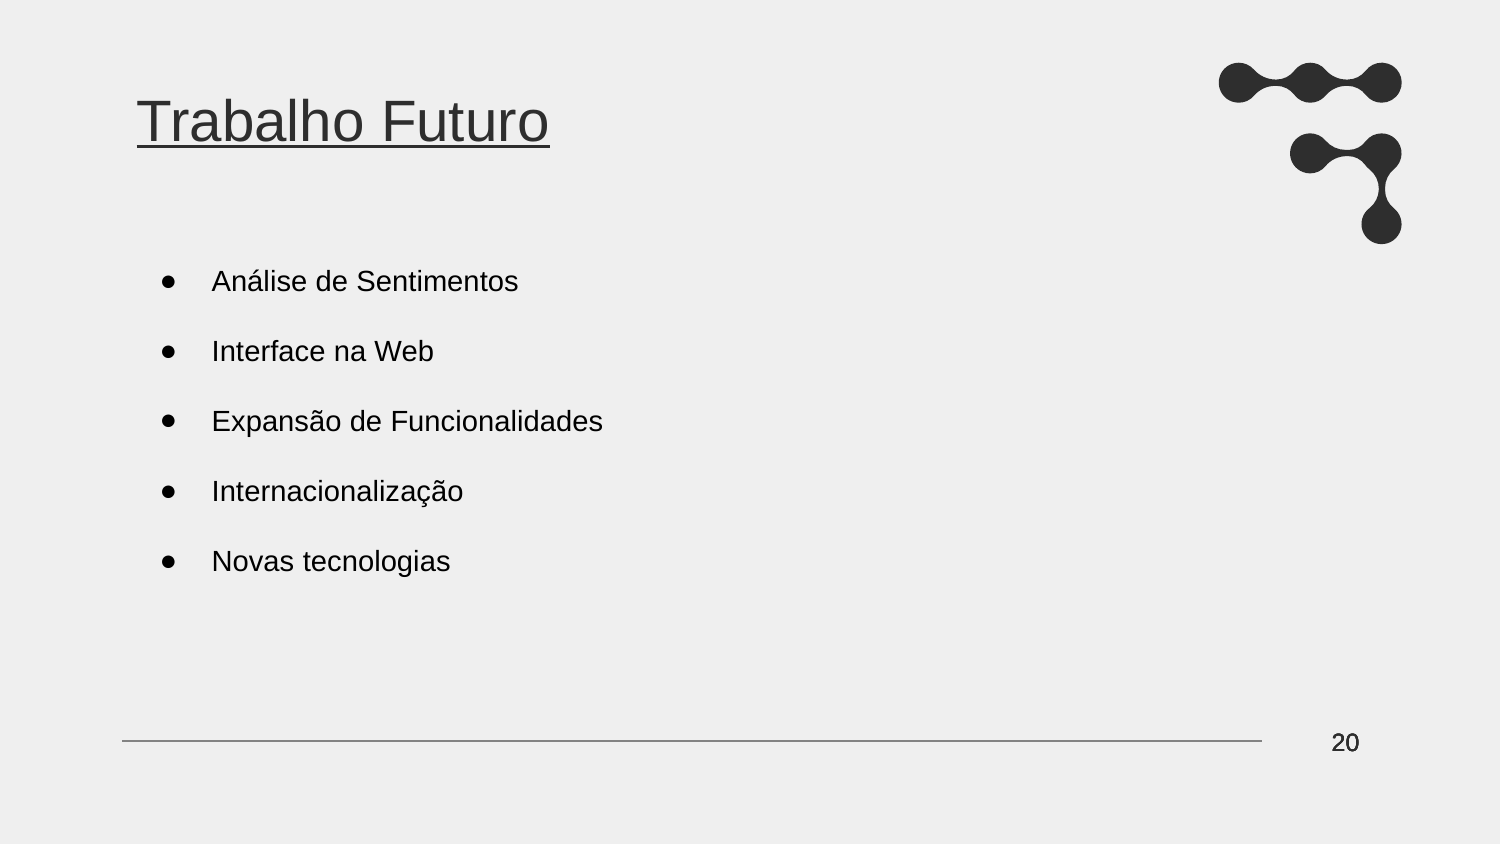

# Trabalho Futuro
Análise de Sentimentos

Interface na Web

Expansão de Funcionalidades

Internacionalização

Novas tecnologias
20
20
20
20